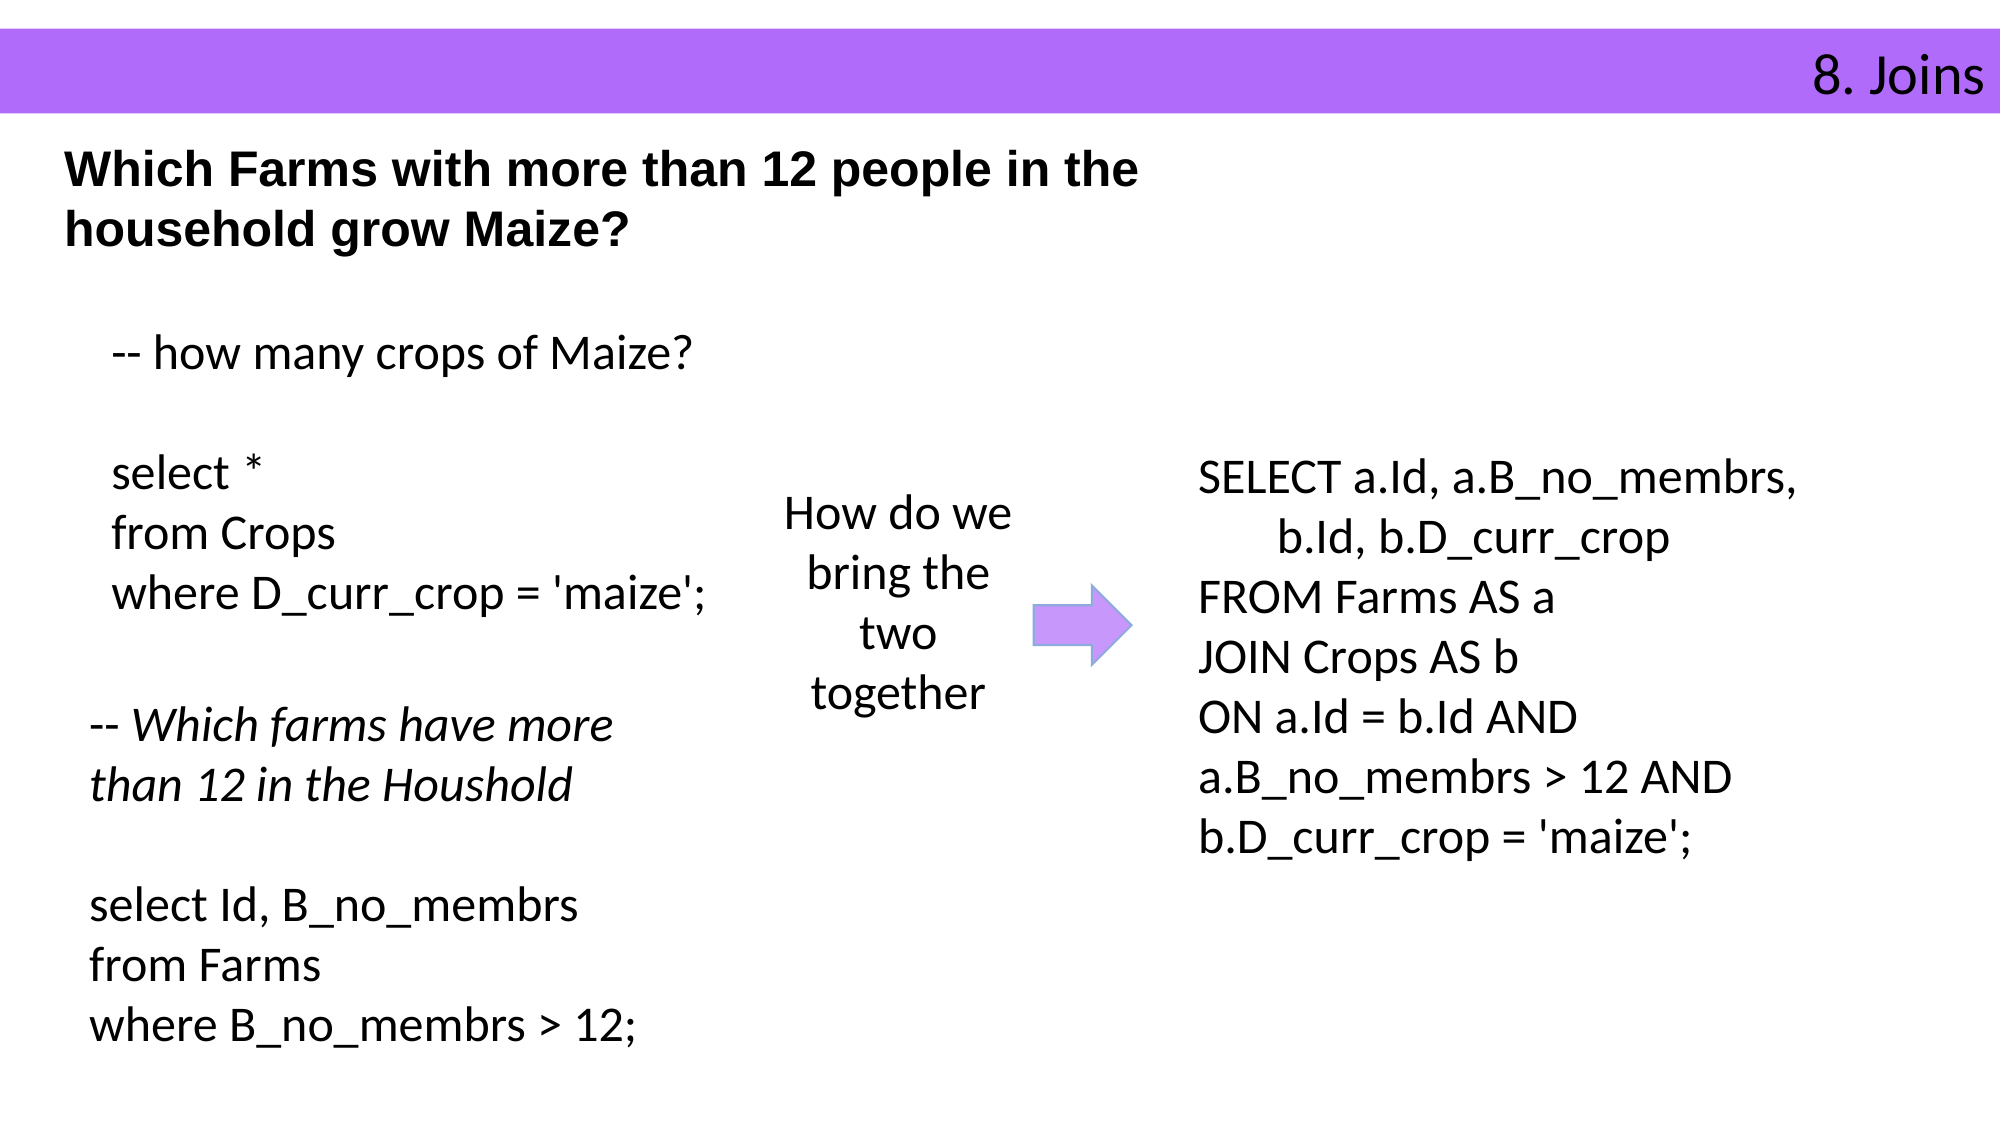

8. Joins
Which Farms with more than 12 people in the household grow Maize?

-- how many crops of Maize?

select *
from Crops
where D_curr_crop = 'maize';
SELECT a.Id, a.B_no_membrs,
       b.Id, b.D_curr_crop
FROM Farms AS a
JOIN Crops AS b
ON a.Id = b.Id AND a.B_no_membrs > 12 AND b.D_curr_crop = 'maize';
How do we bring the two together

-- Which farms have more than 12 in the Houshold

select Id, B_no_membrs
from Farms
where B_no_membrs > 12;